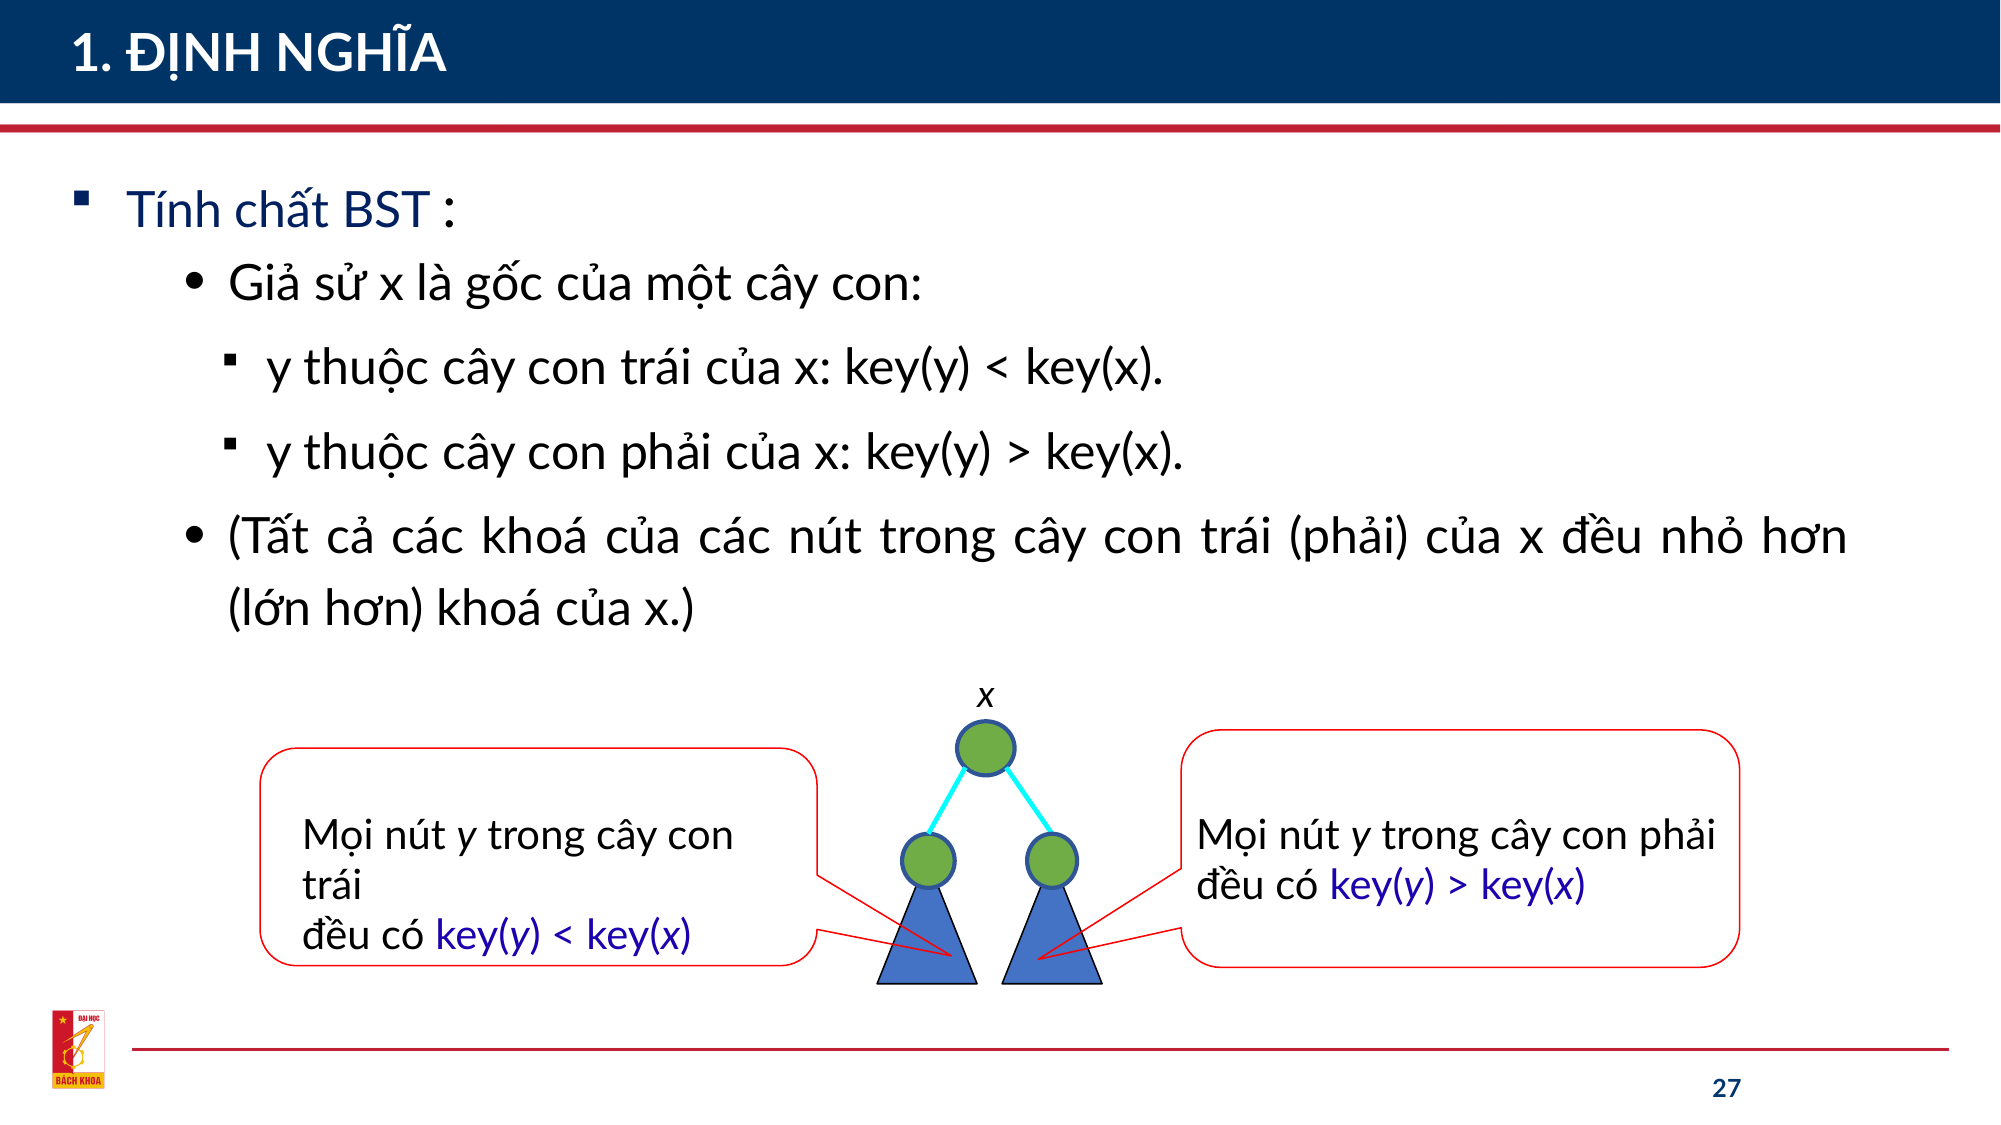

# 1. ĐỊNH NGHĨA
Tính chất BST :
Giả sử x là gốc của một cây con:
y thuộc cây con trái của x: key(y) < key(x).
y thuộc cây con phải của x: key(y) > key(x).
(Tất cả các khoá của các nút trong cây con trái (phải) của x đều nhỏ hơn (lớn hơn) khoá của x.)

x

Mọi nút y trong cây con trái
đều có key(y) < key(x)
Mọi nút y trong cây con phải
đều có key(y) > key(x)

27